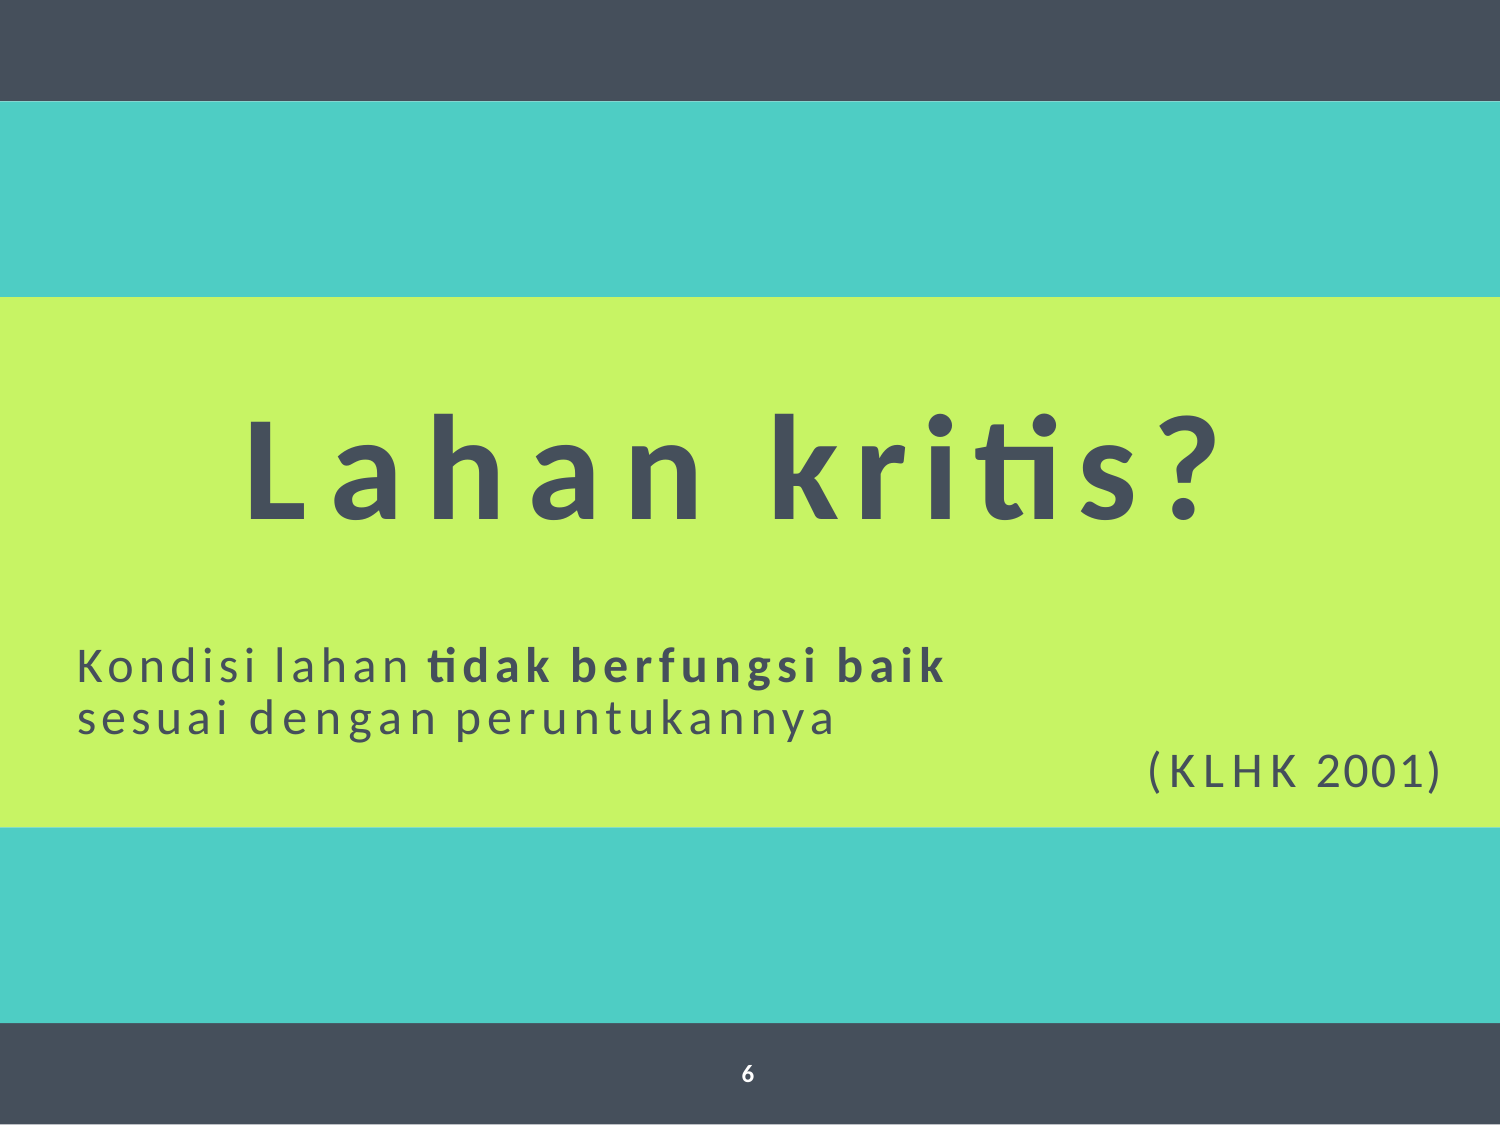

# Lahan kritis?
Kondisi lahan tidak berfungsi baik
sesuai dengan peruntukannya
(KLHK 2001)

6